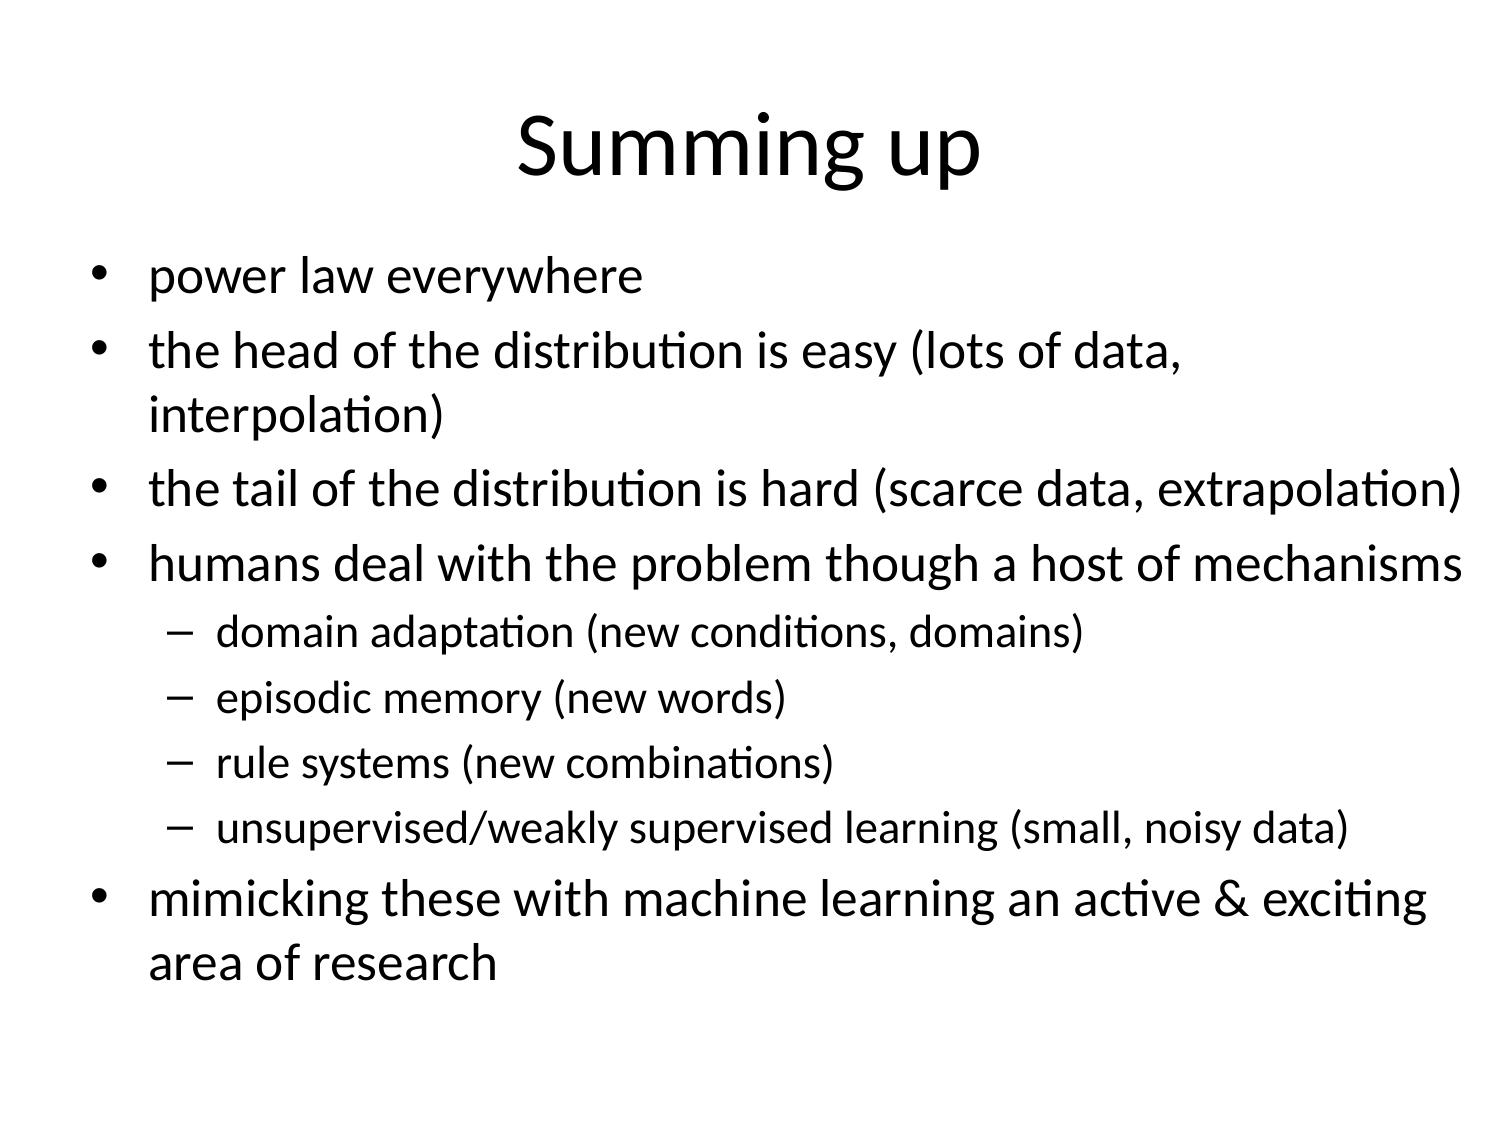

# Summing up
power law everywhere
the head of the distribution is easy (lots of data, interpolation)
the tail of the distribution is hard (scarce data, extrapolation)
humans deal with the problem though a host of mechanisms
domain adaptation (new conditions, domains)
episodic memory (new words)
rule systems (new combinations)
unsupervised/weakly supervised learning (small, noisy data)
mimicking these with machine learning an active & exciting area of research